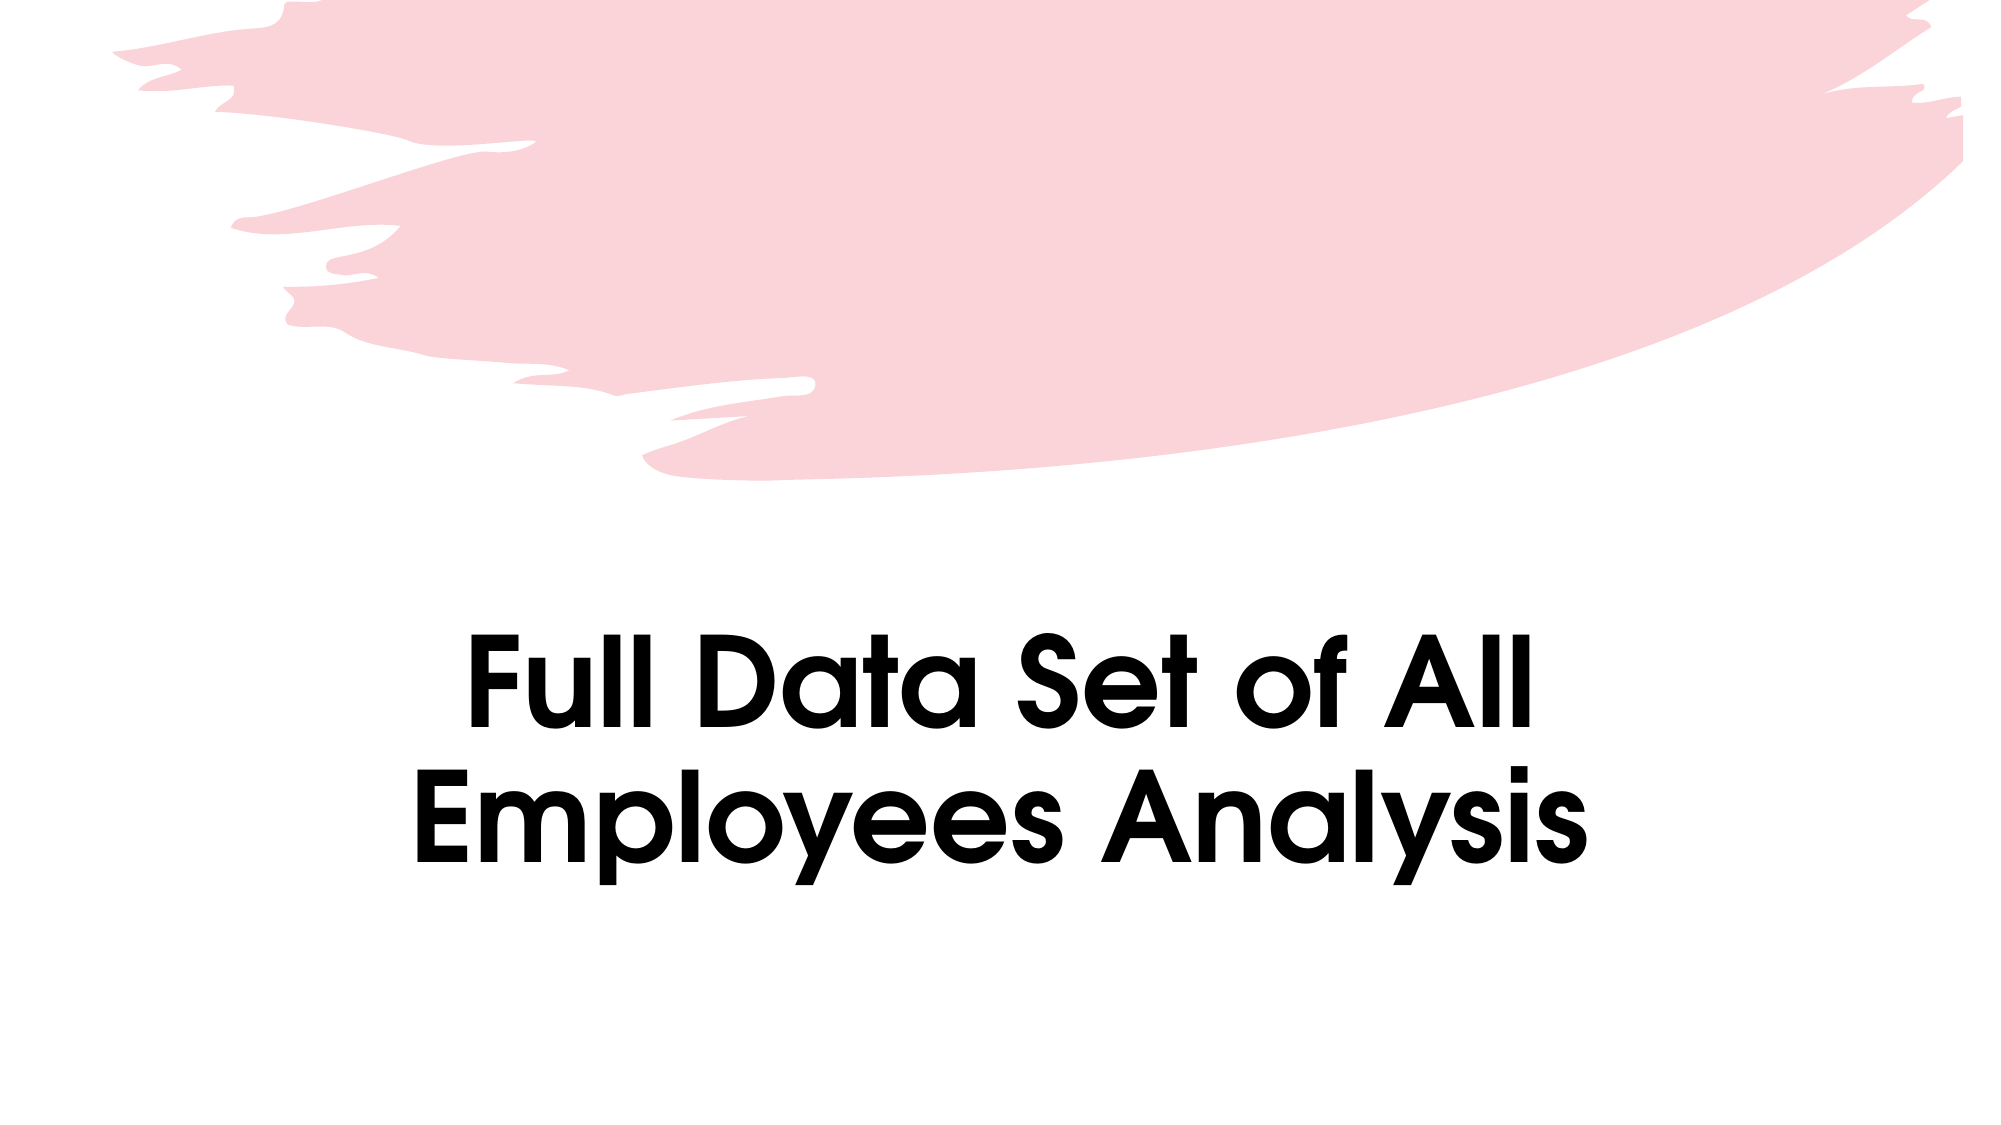

# Full Data Set of All Employees Analysis